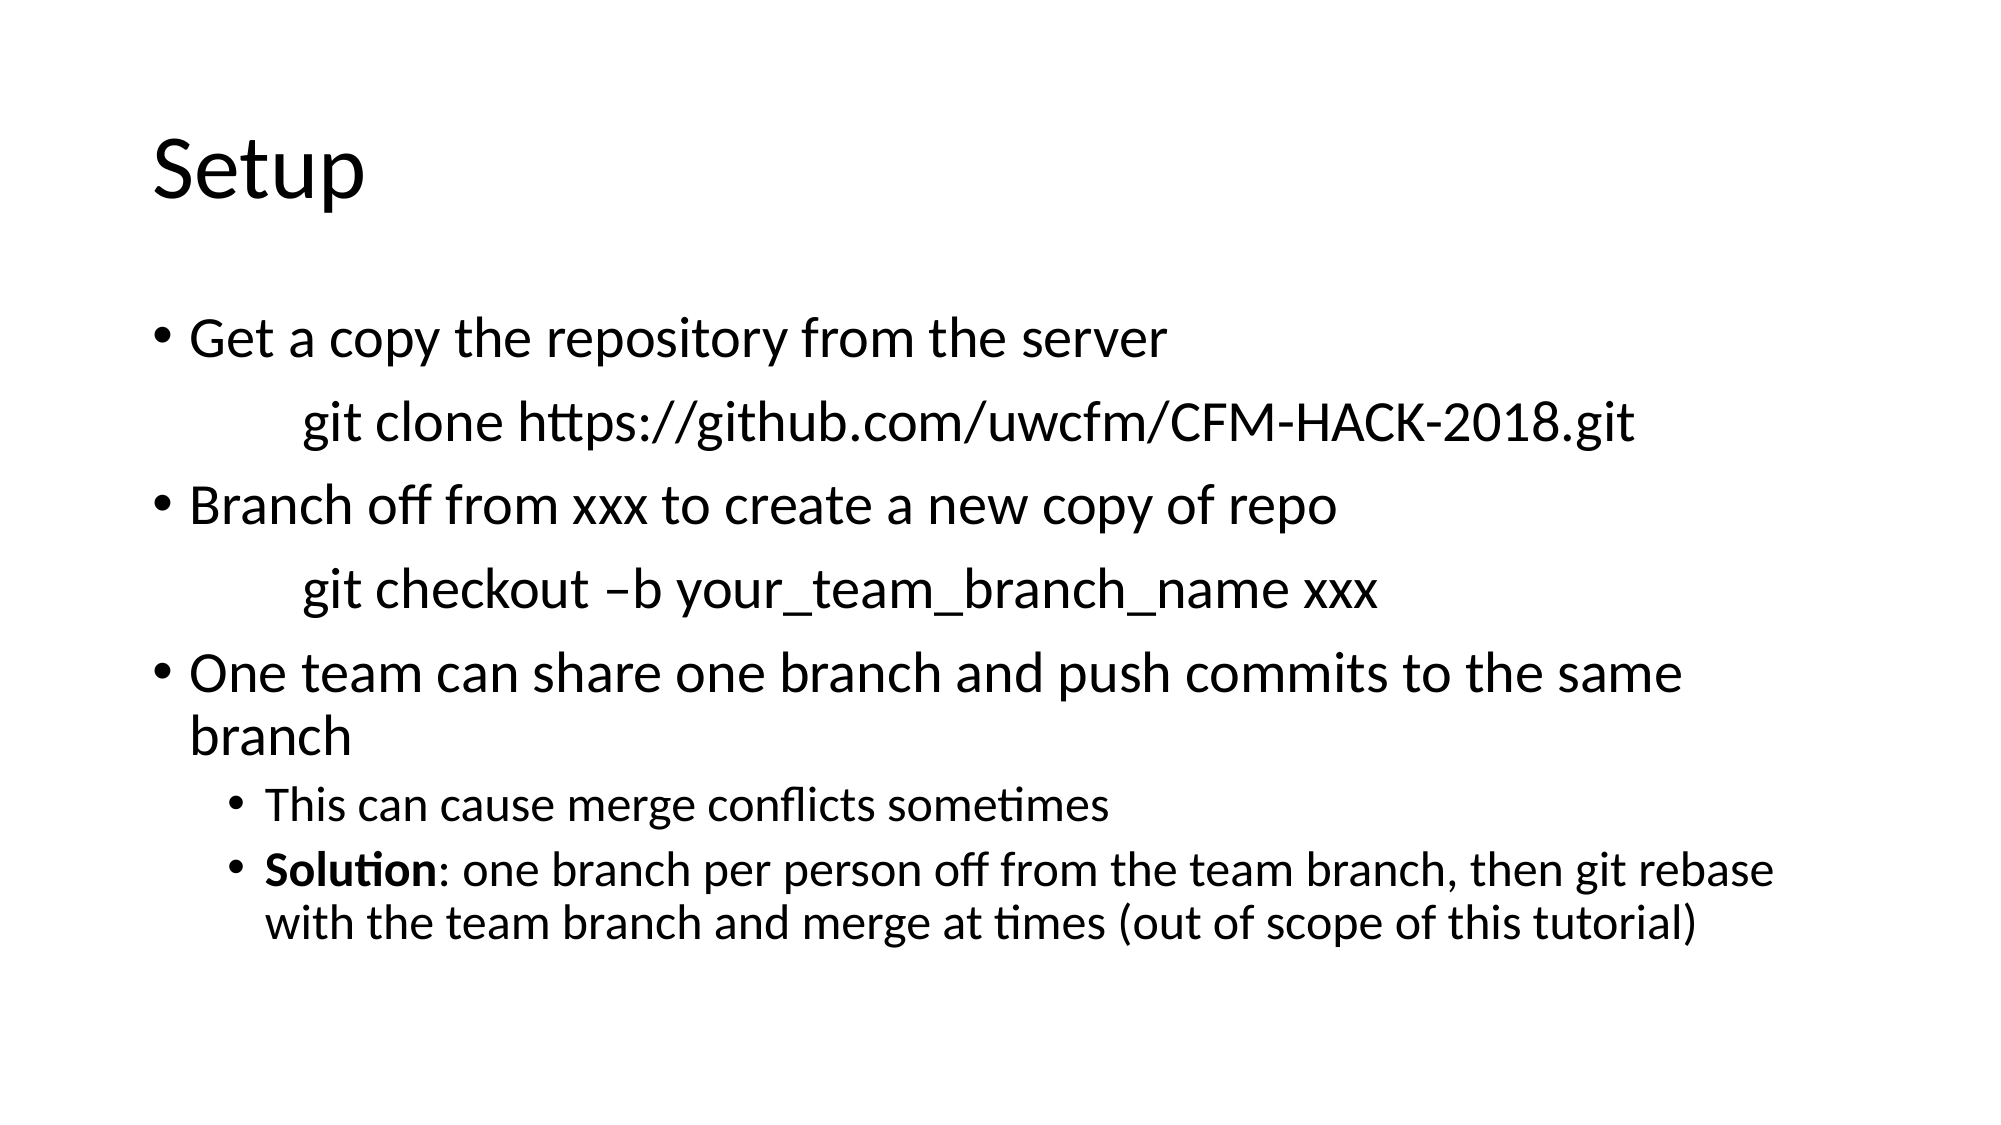

# Setup
Get a copy the repository from the server
	git clone https://github.com/uwcfm/CFM-HACK-2018.git
Branch off from xxx to create a new copy of repo
	git checkout –b your_team_branch_name xxx
One team can share one branch and push commits to the same branch
This can cause merge conflicts sometimes
Solution: one branch per person off from the team branch, then git rebase with the team branch and merge at times (out of scope of this tutorial)